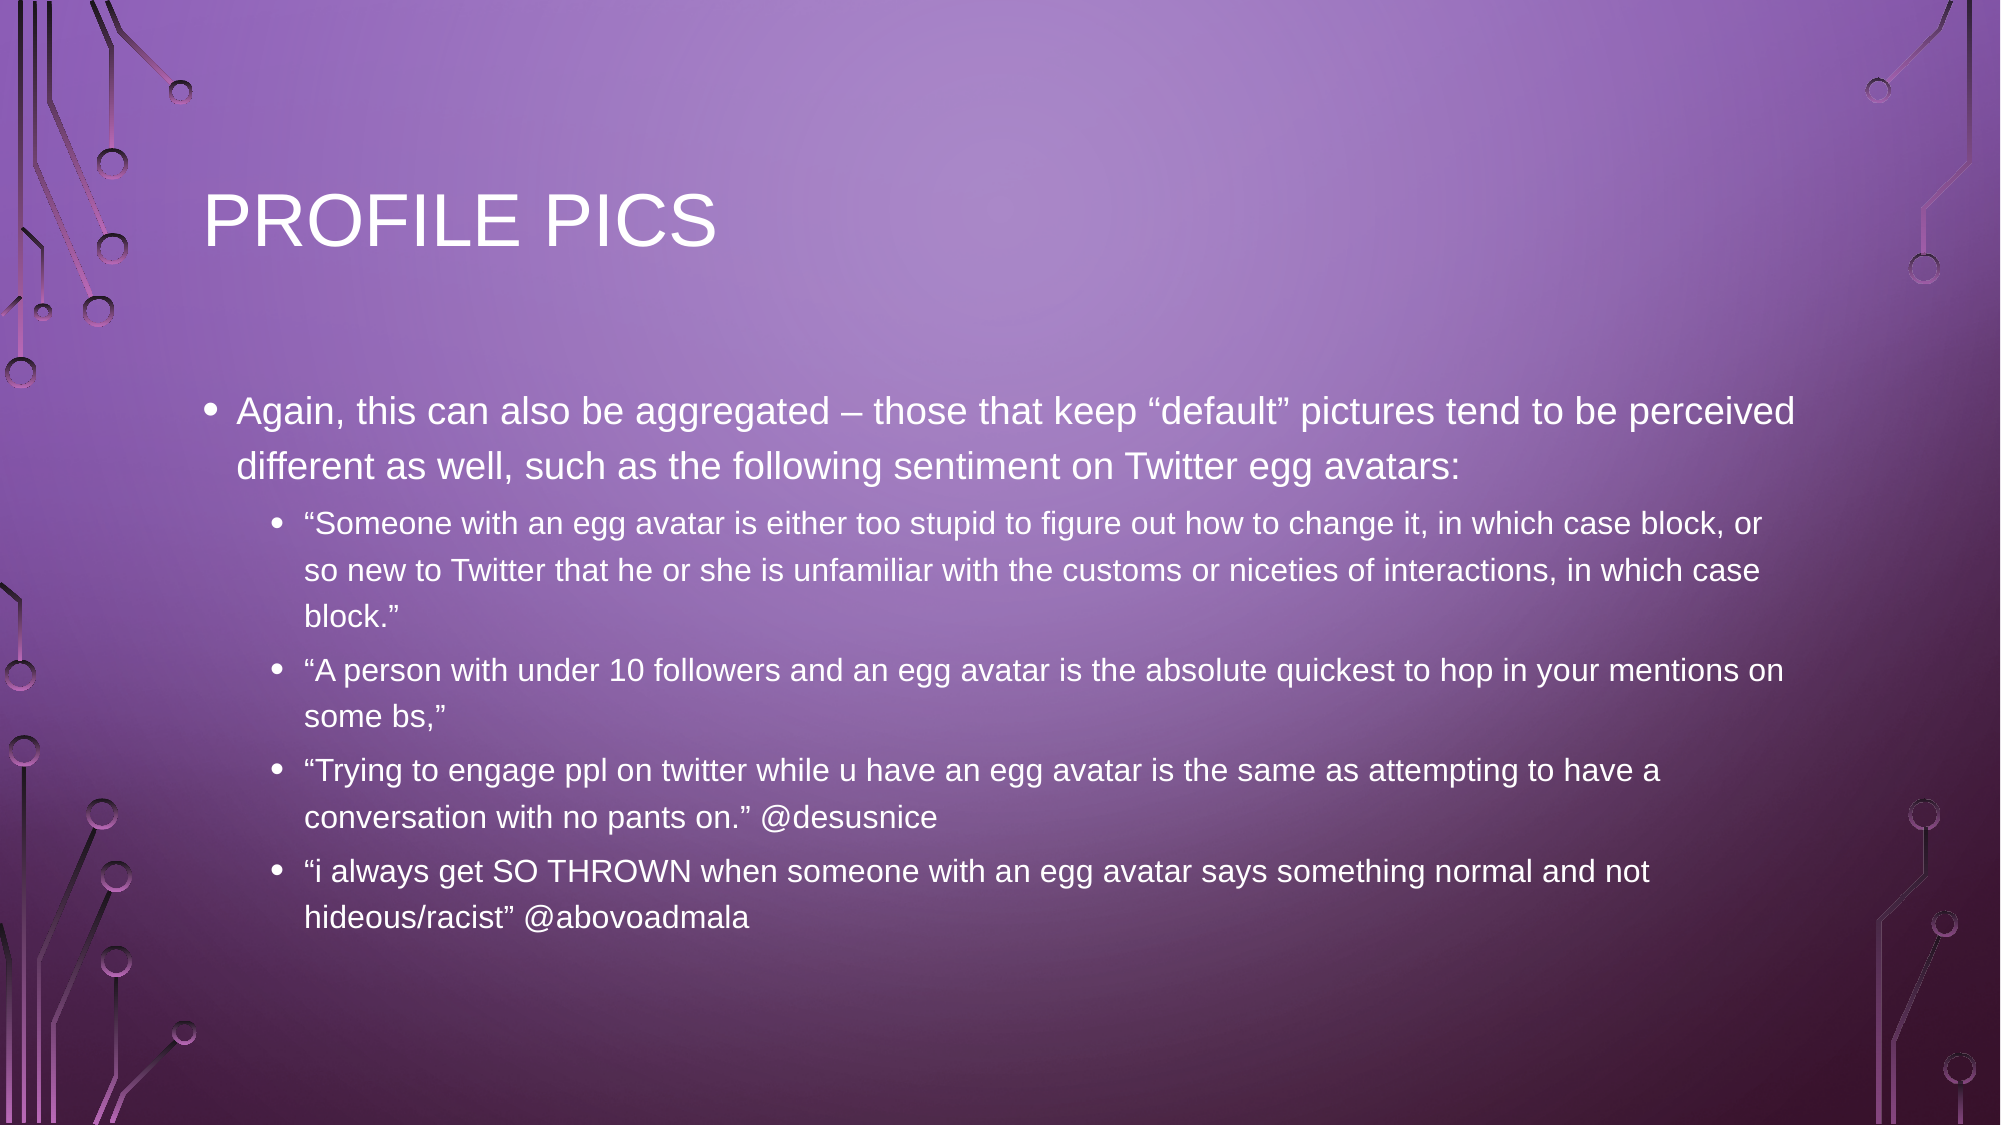

# Profile Pics
Again, this can also be aggregated – those that keep “default” pictures tend to be perceived different as well, such as the following sentiment on Twitter egg avatars:
“Someone with an egg avatar is either too stupid to figure out how to change it, in which case block, or so new to Twitter that he or she is unfamiliar with the customs or niceties of interactions, in which case block.”
“A person with under 10 followers and an egg avatar is the absolute quickest to hop in your mentions on some bs,”
“Trying to engage ppl on twitter while u have an egg avatar is the same as attempting to have a conversation with no pants on.” @desusnice
“i always get SO THROWN when someone with an egg avatar says something normal and not hideous/racist” @abovoadmala